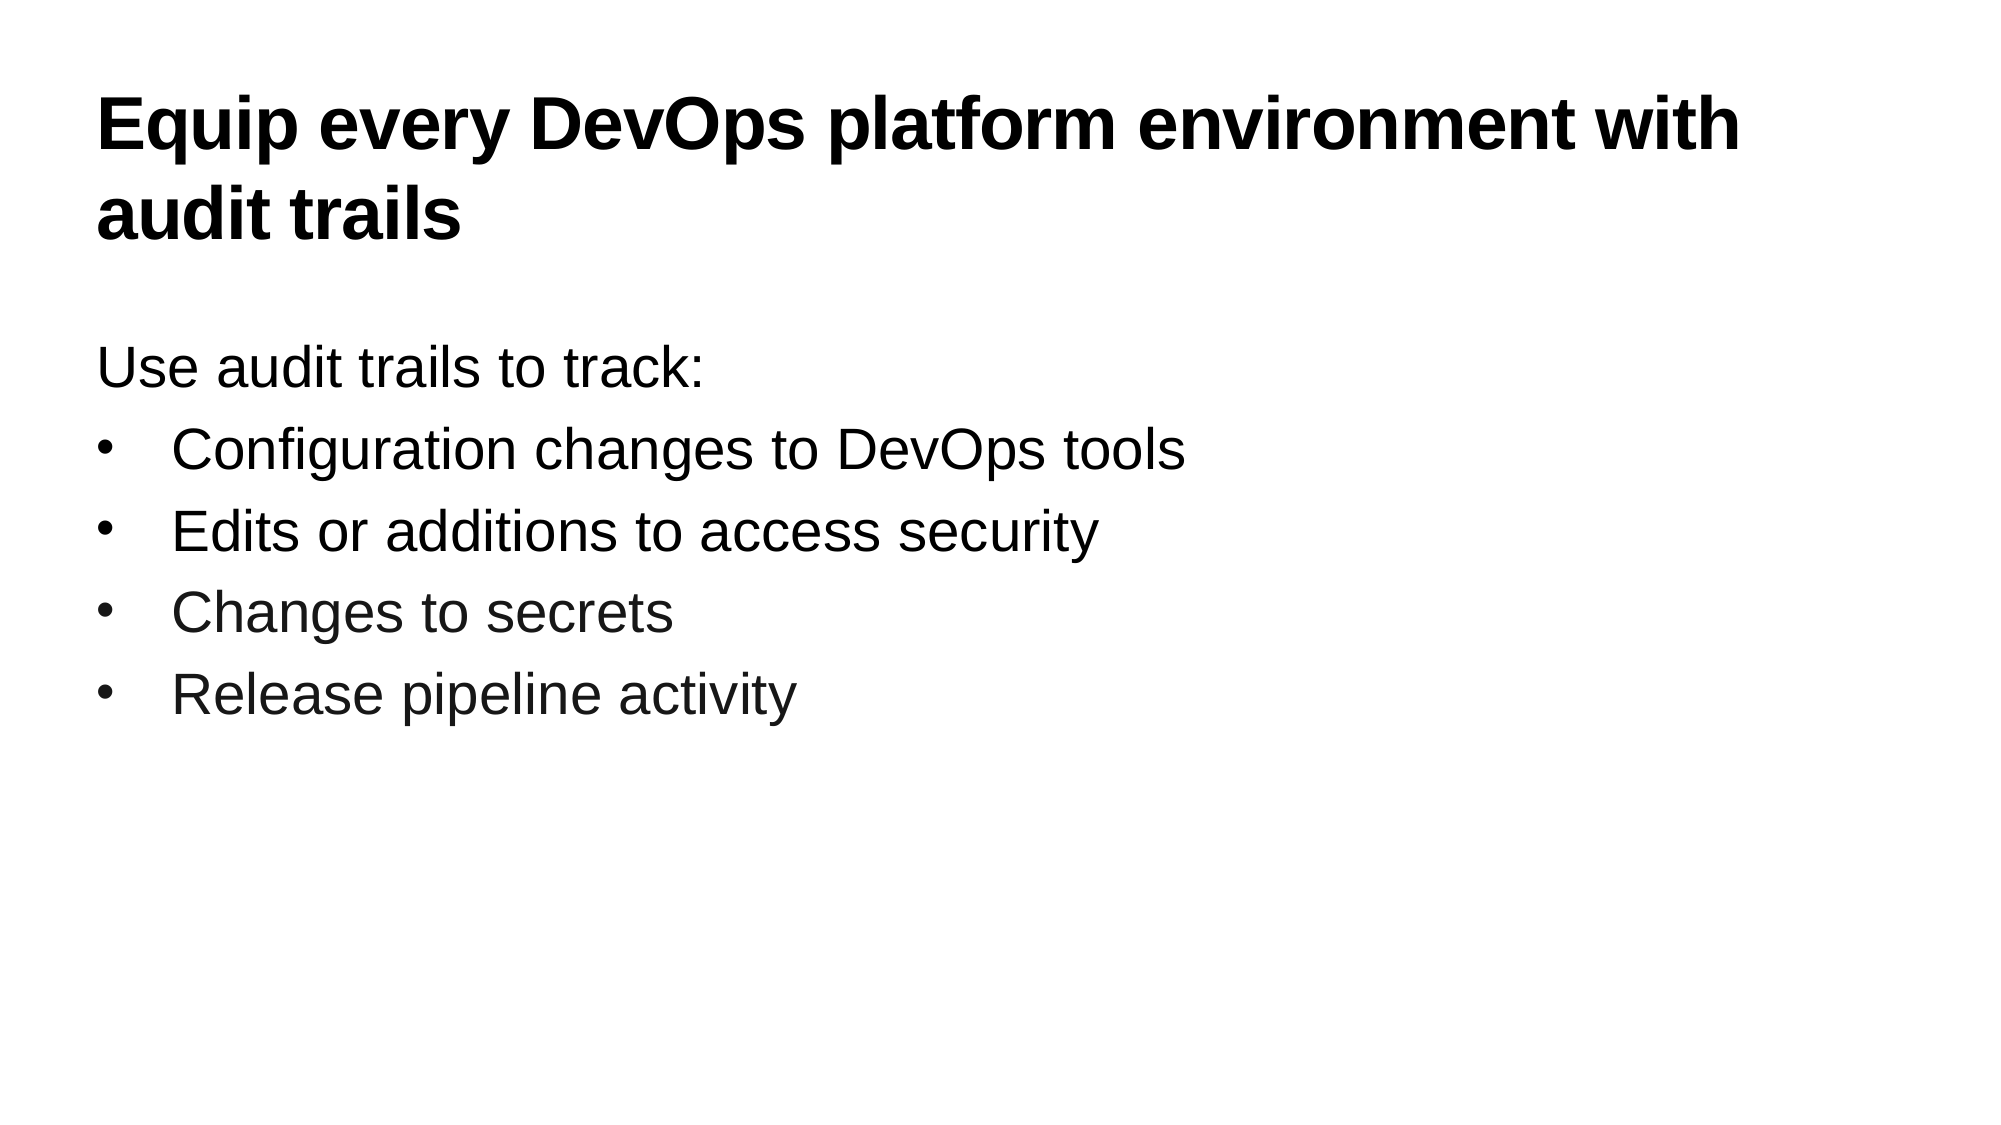

# Equip every DevOps platform environment with audit trails
Use audit trails to track:
Configuration changes to DevOps tools
Edits or additions to access security
Changes to secrets
Release pipeline activity